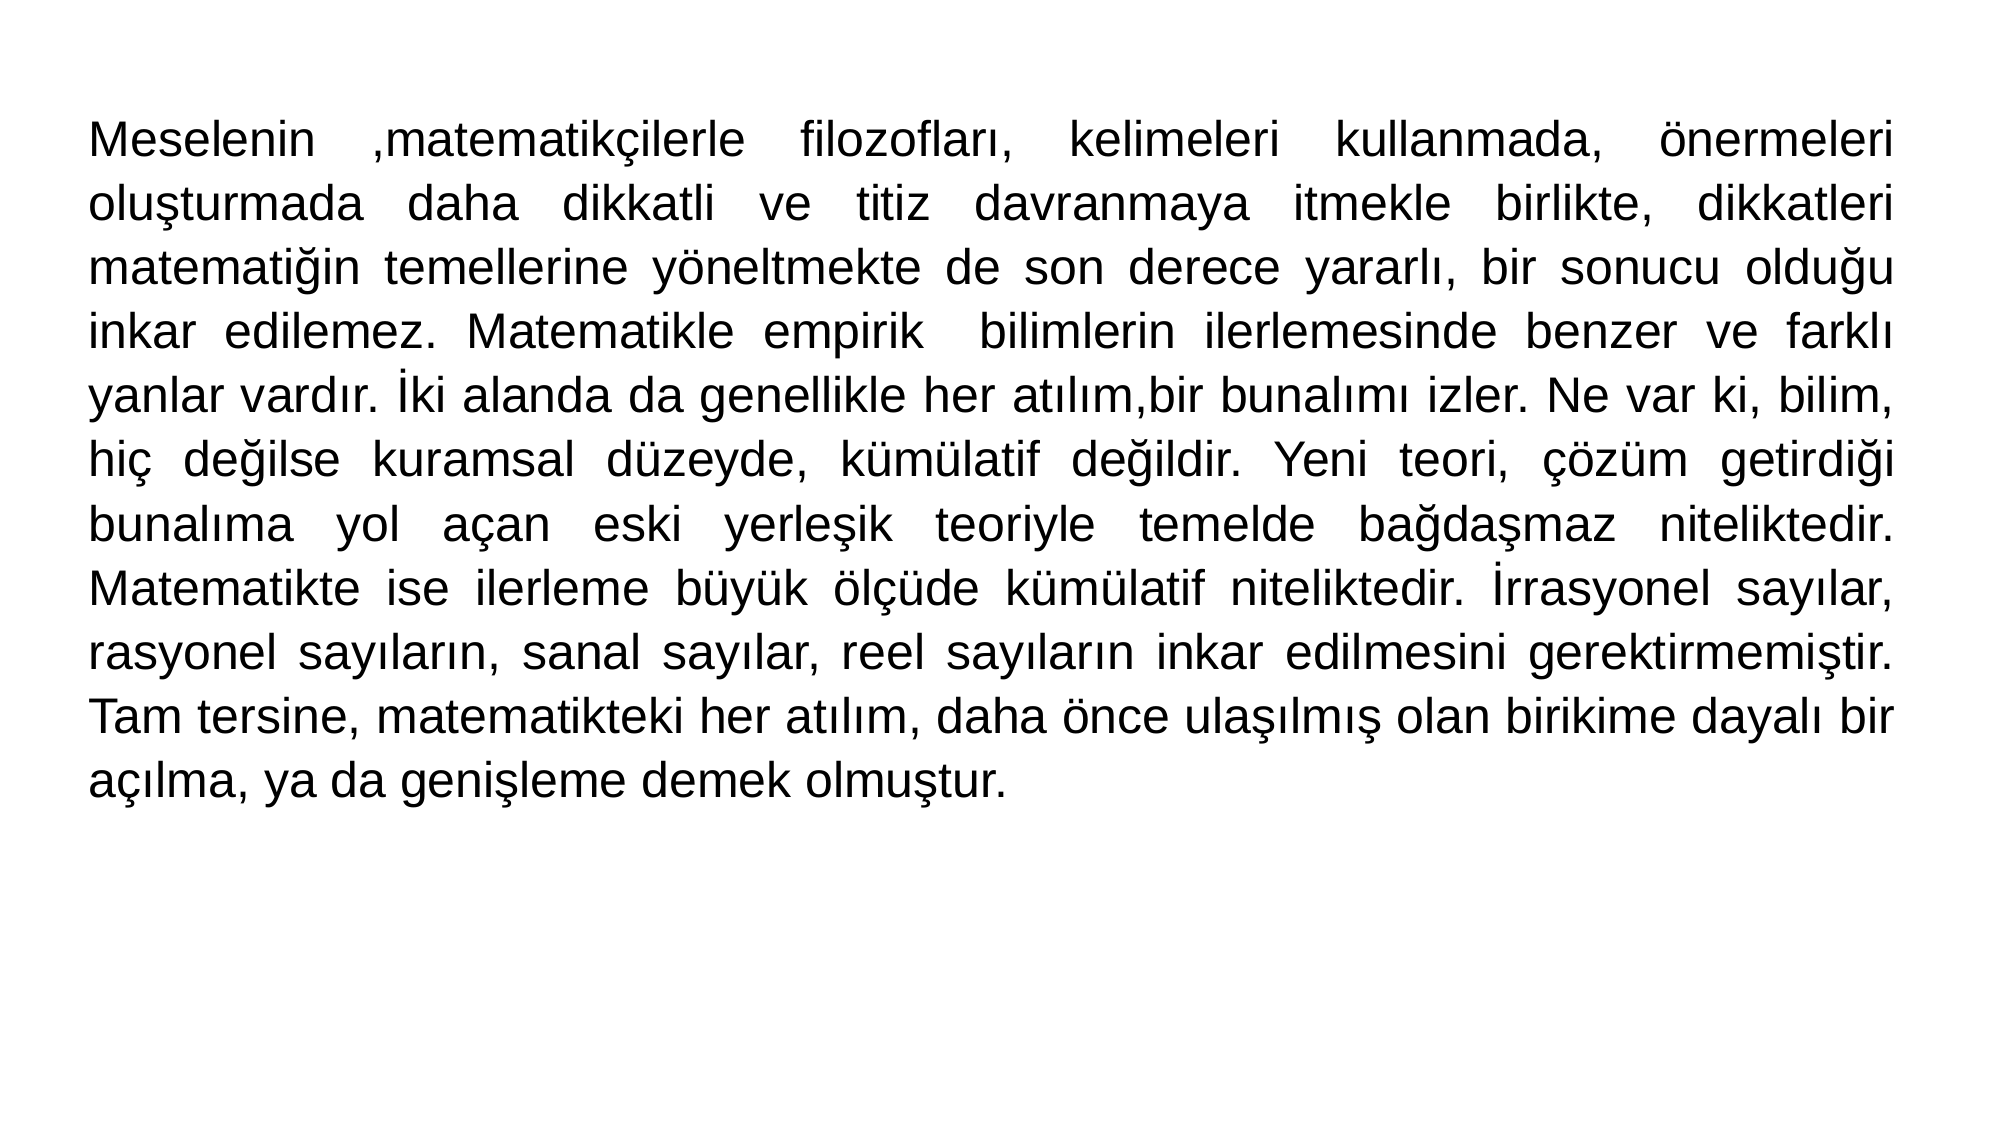

Meselenin ,matematikçilerle filozofları, kelimeleri kullanmada, önermeleri oluşturmada daha dikkatli ve titiz davranmaya itmekle birlikte, dikkatleri matematiğin temellerine yöneltmekte de son derece yararlı, bir sonucu olduğu inkar edilemez. Matematikle empirik  bilimlerin ilerlemesinde benzer ve farklı yanlar vardır. İki alanda da genellikle her atılım,bir bunalımı izler. Ne var ki, bilim, hiç değilse kuramsal düzeyde, kümülatif değildir. Yeni teori, çözüm getirdiği bunalıma yol açan eski yerleşik teoriyle temelde bağdaşmaz niteliktedir. Matematikte ise ilerleme büyük ölçüde kümülatif niteliktedir. İrrasyonel sayılar, rasyonel sayıların, sanal sayılar, reel sayıların inkar edilmesini gerektirmemiştir. Tam tersine, matematikteki her atılım, daha önce ulaşılmış olan birikime dayalı bir açılma, ya da genişleme demek olmuştur.